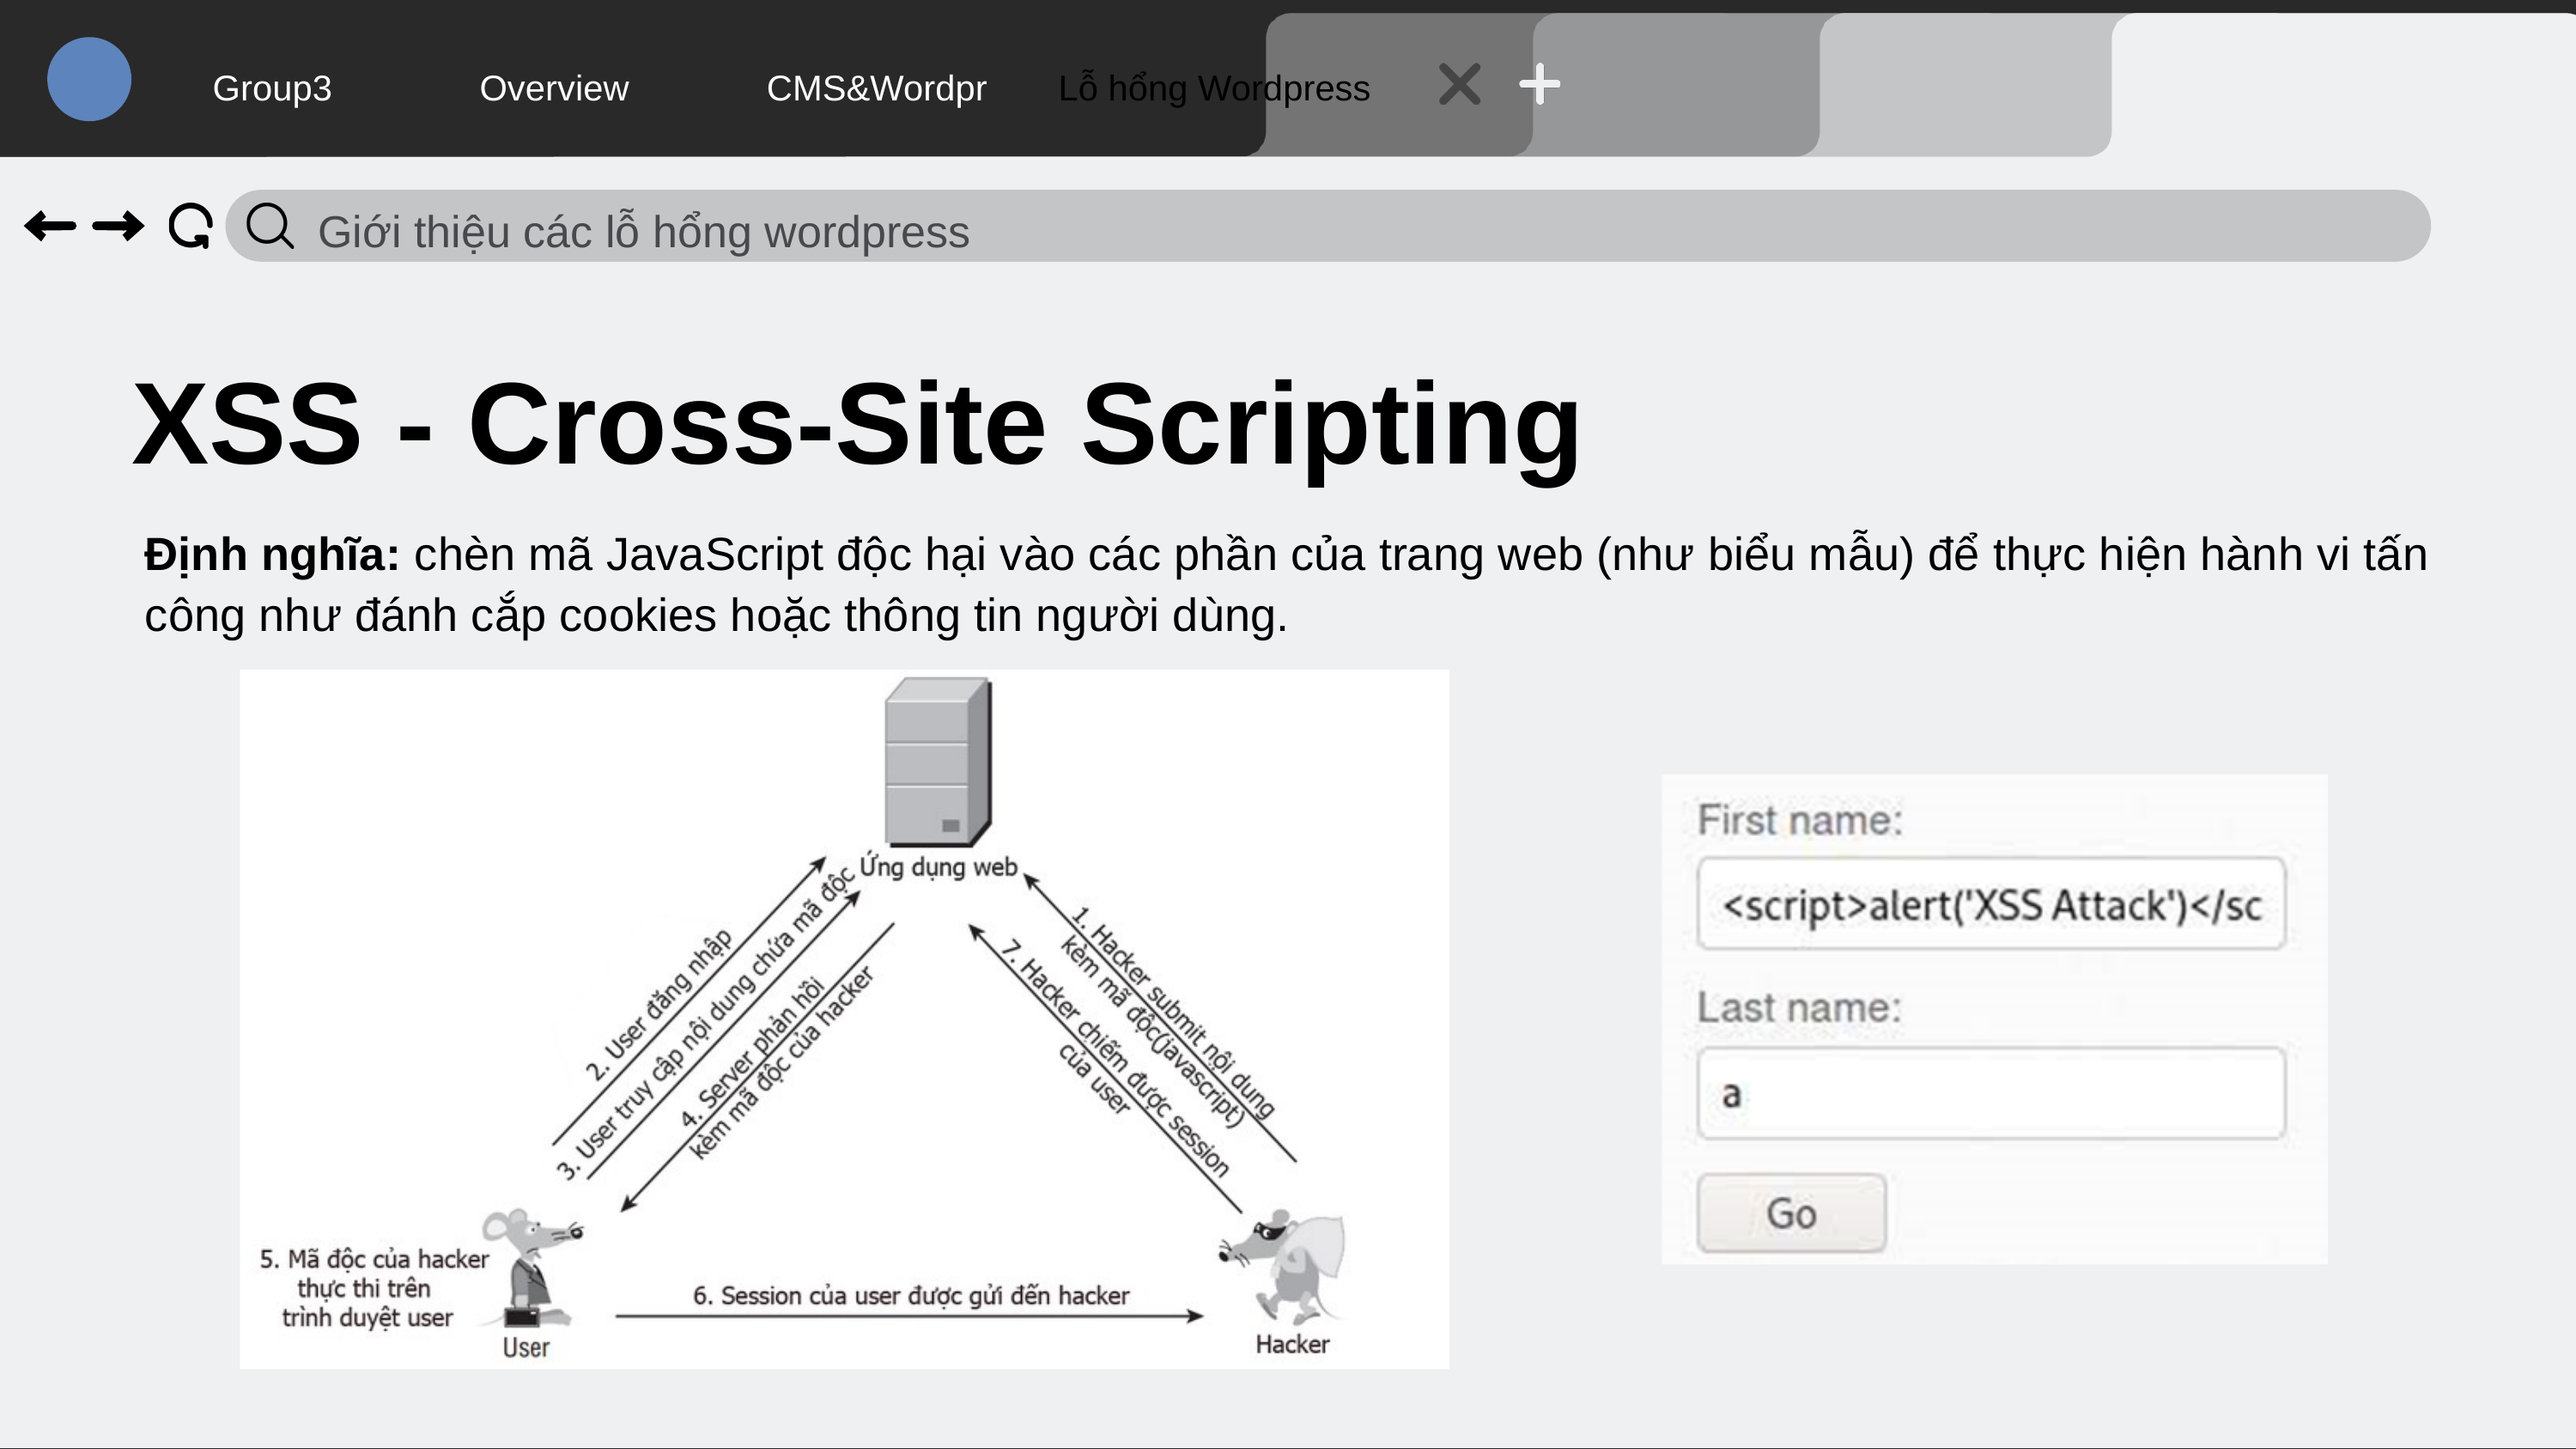

Group3
Overview
CMS&Wordpr
Lỗ hổng Wordpress

Giới thiệu các lỗ hổng wordpress

XSS - Cross-Site Scripting
Định nghĩa: chèn mã JavaScript độc hại vào các phần của trang web (như biểu mẫu) để thực hiện hành vi tấn công như đánh cắp cookies hoặc thông tin người dùng.